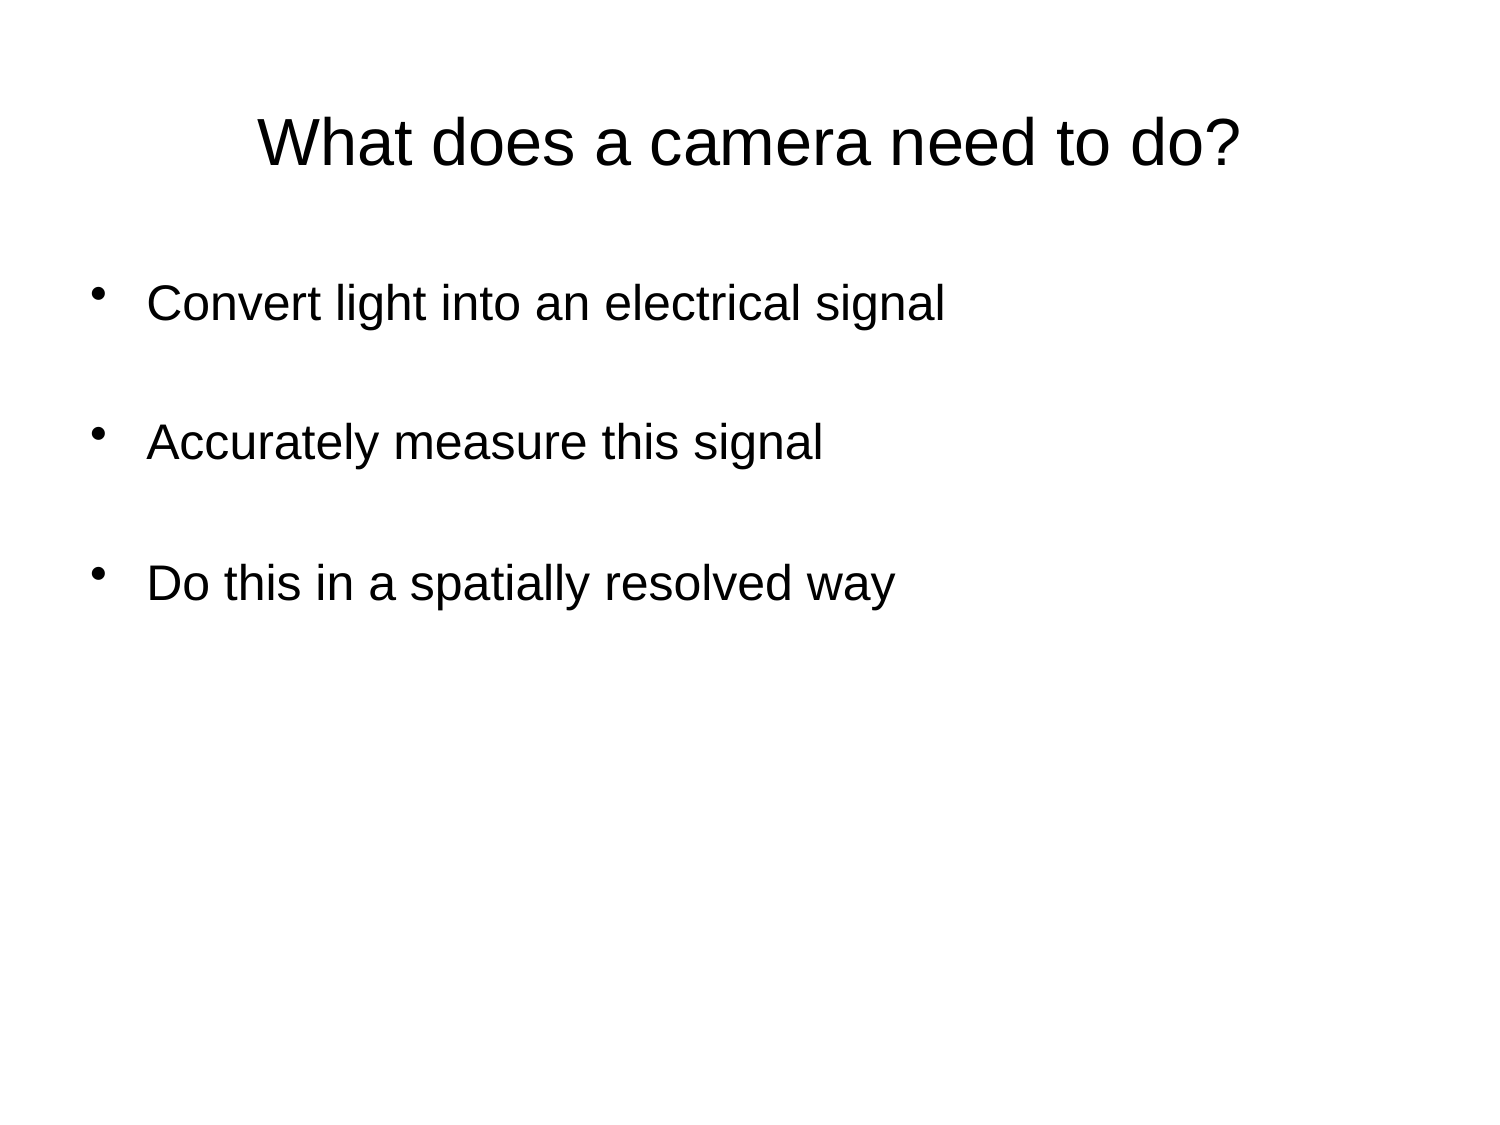

# What does a camera need to do?
Convert light into an electrical signal

Accurately measure this signal

Do this in a spatially resolved way